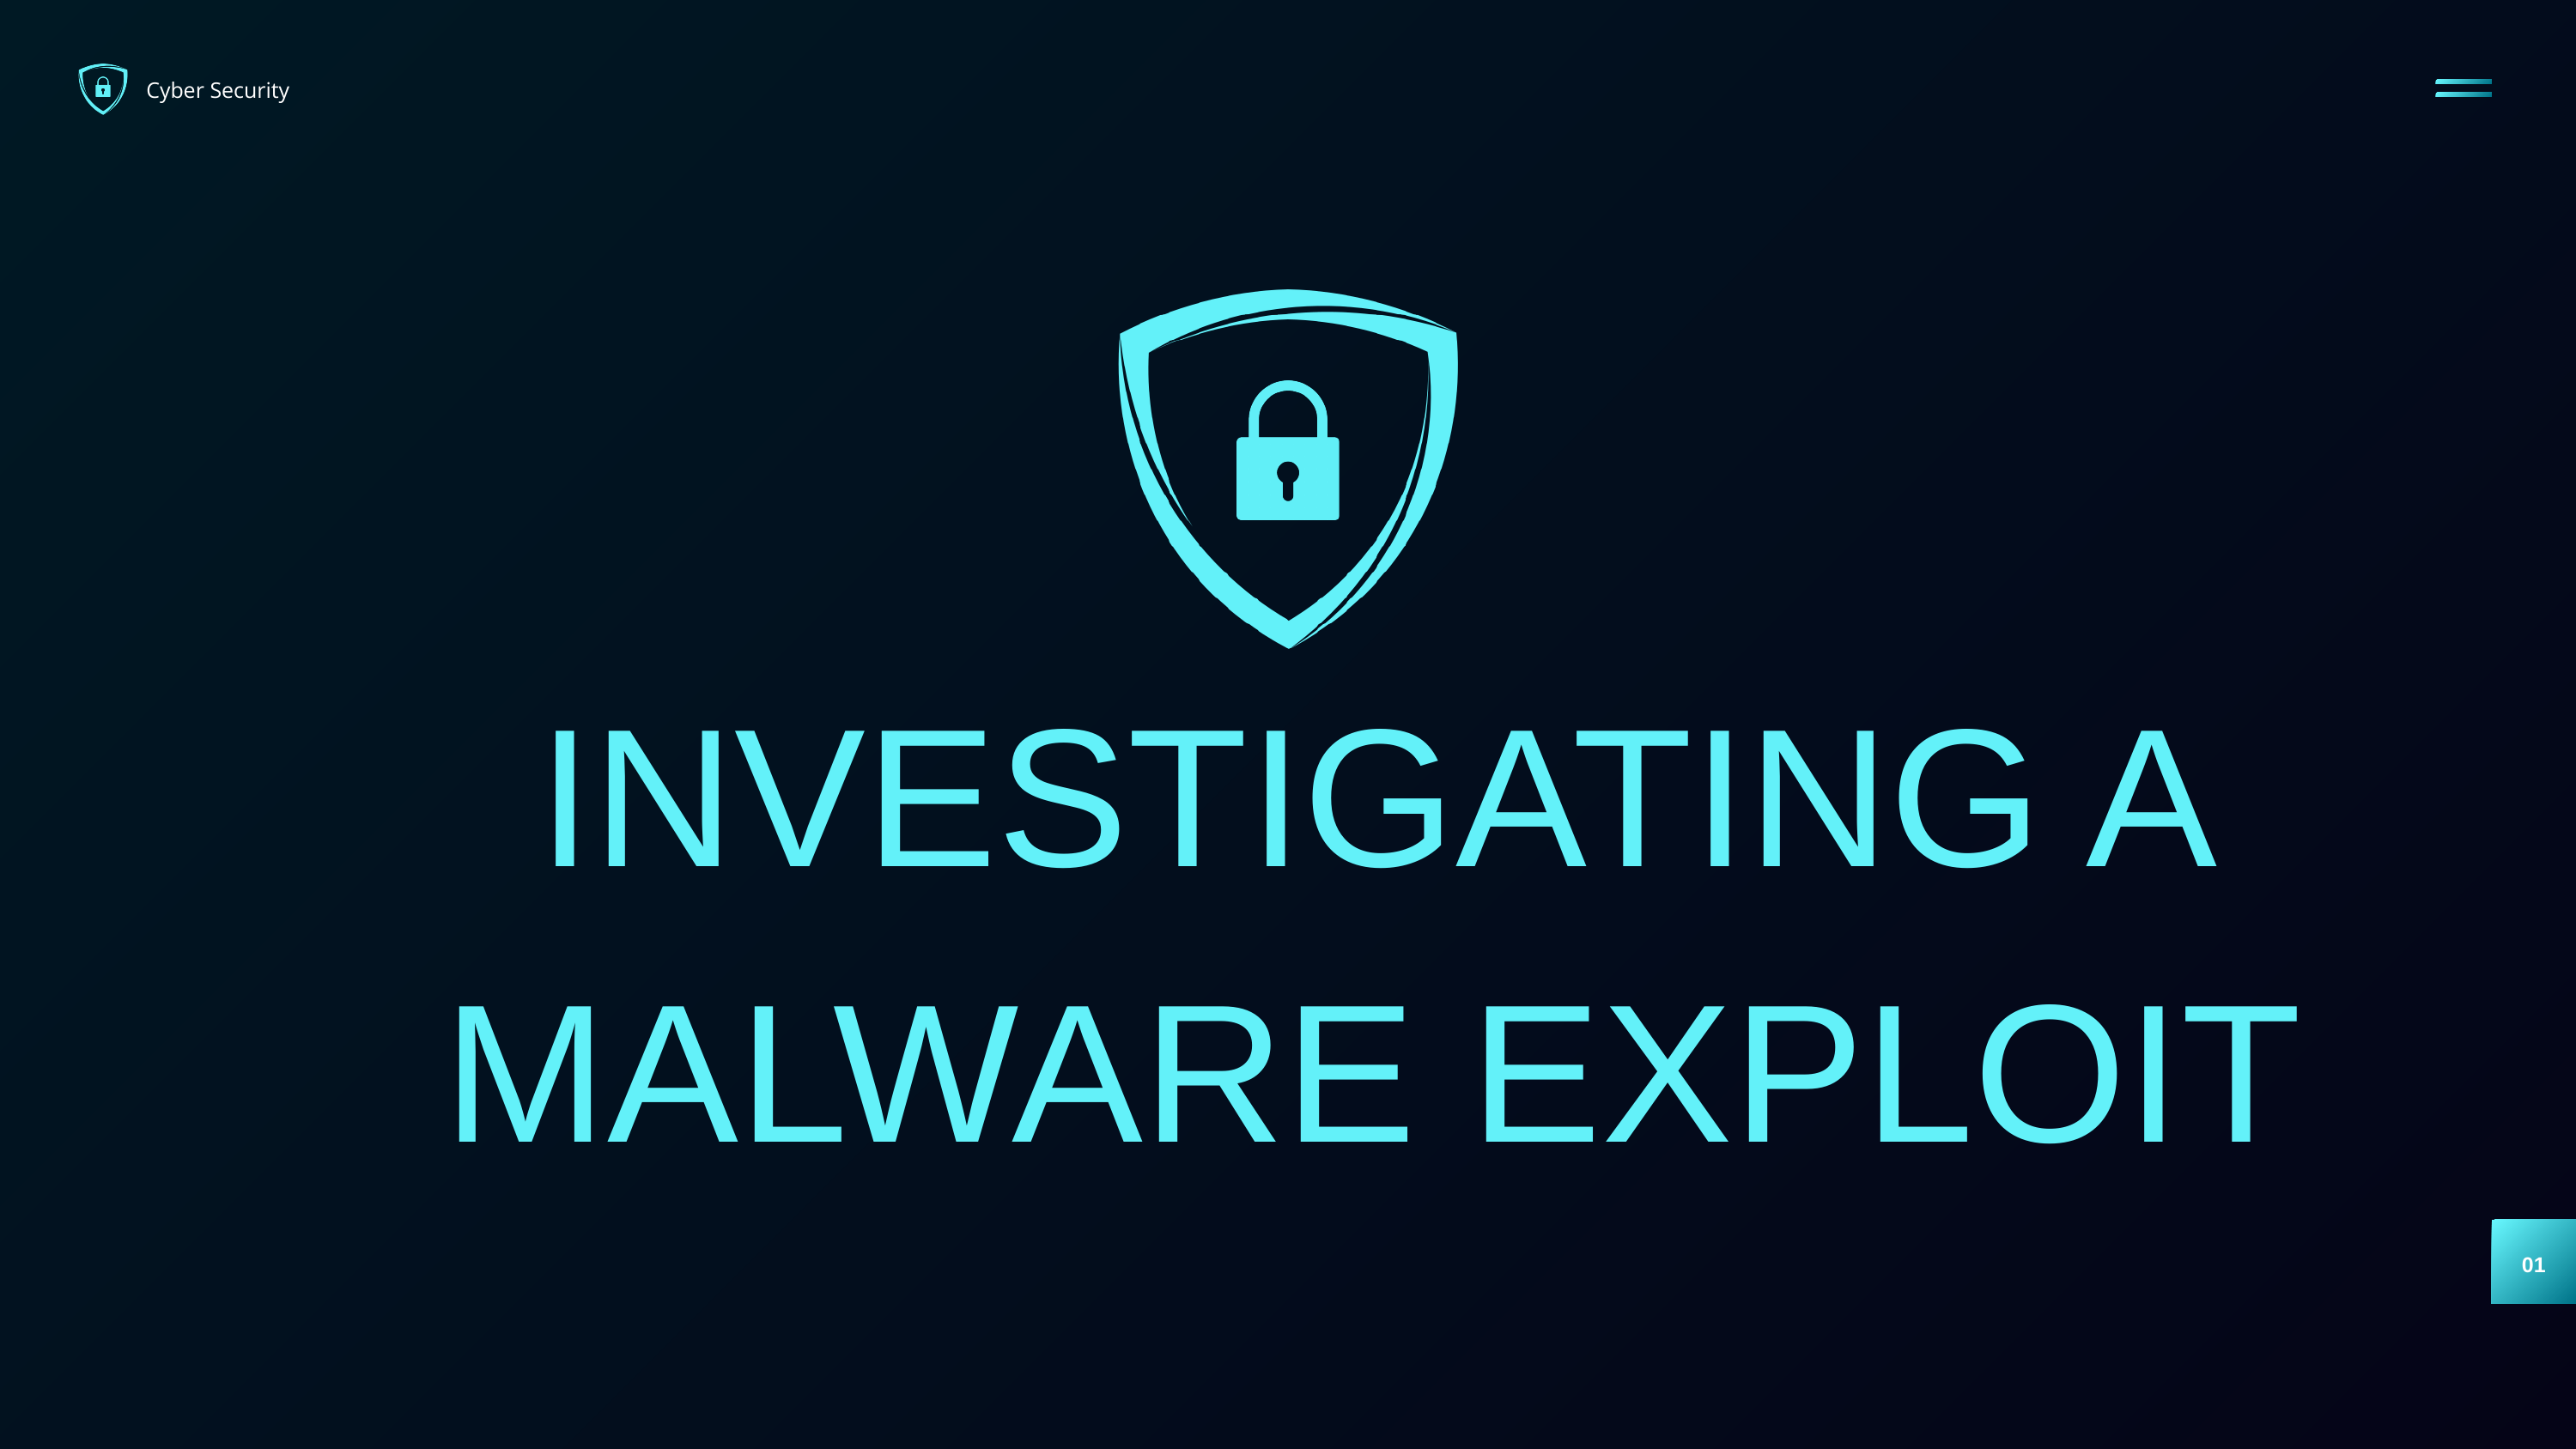

Cyber Security

INVESTIGATING A MALWARE EXPLOIT

01